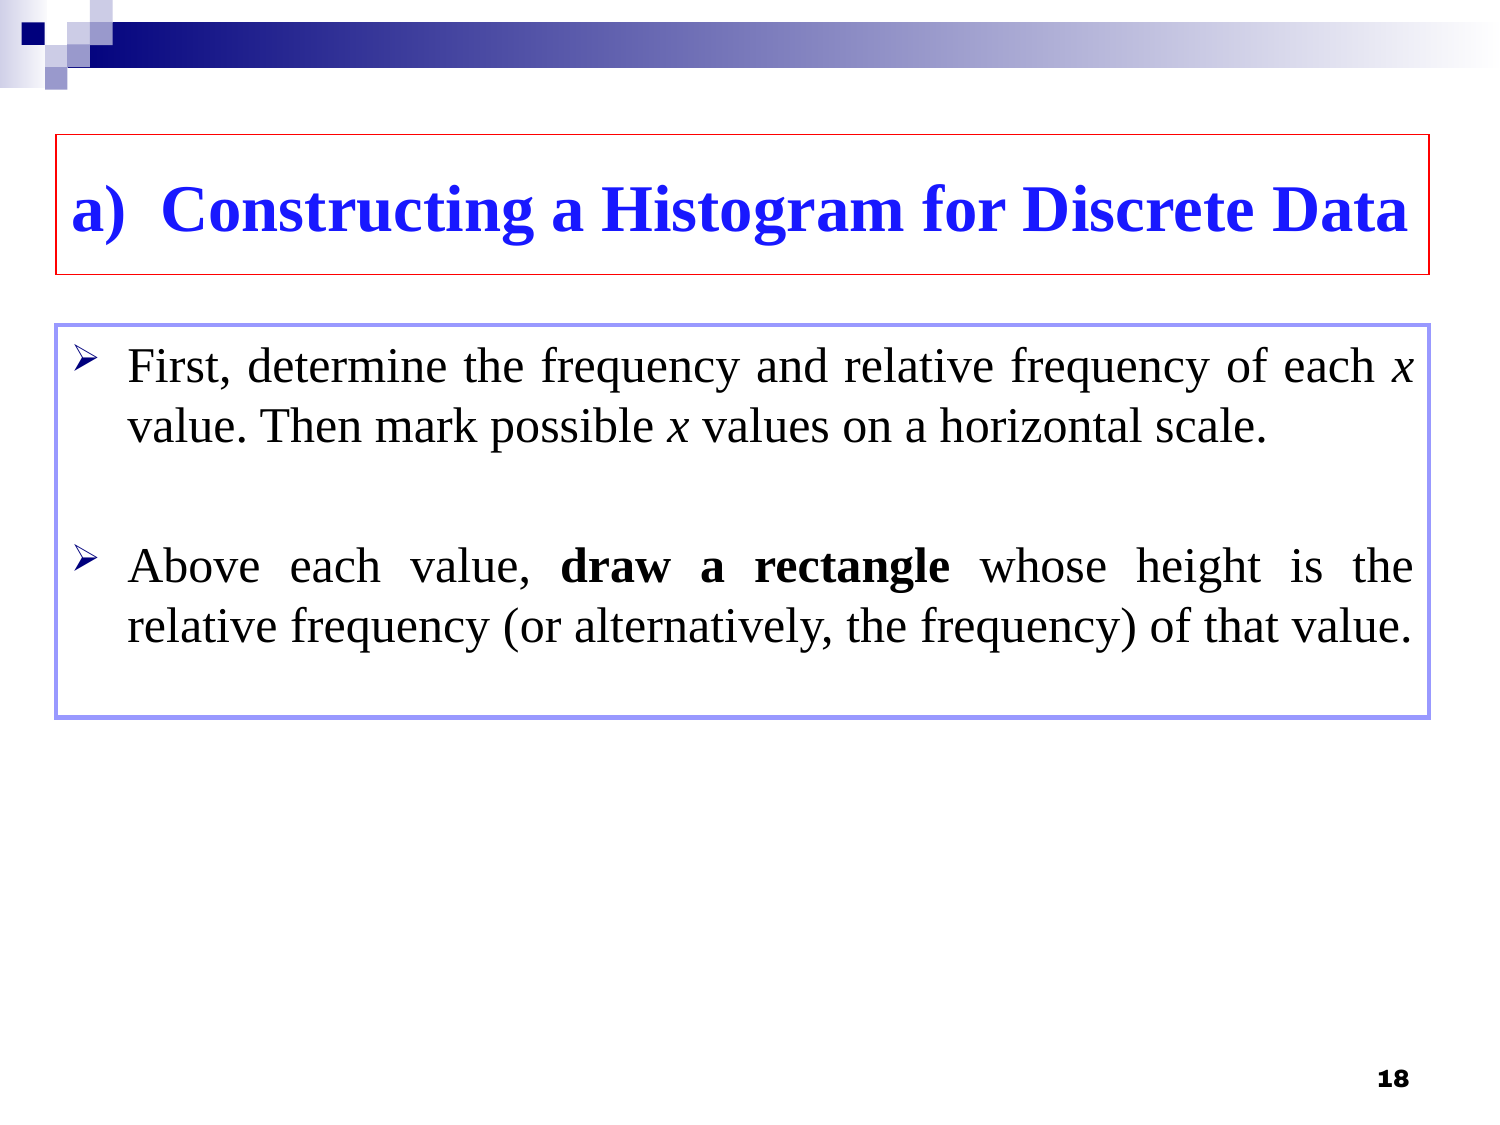

# a)  Constructing a Histogram for Discrete Data
First, determine the frequency and relative frequency of each x value. Then mark possible x values on a horizontal scale.

Above each value, draw a rectangle whose height is the relative frequency (or alternatively, the frequency) of that value.
18